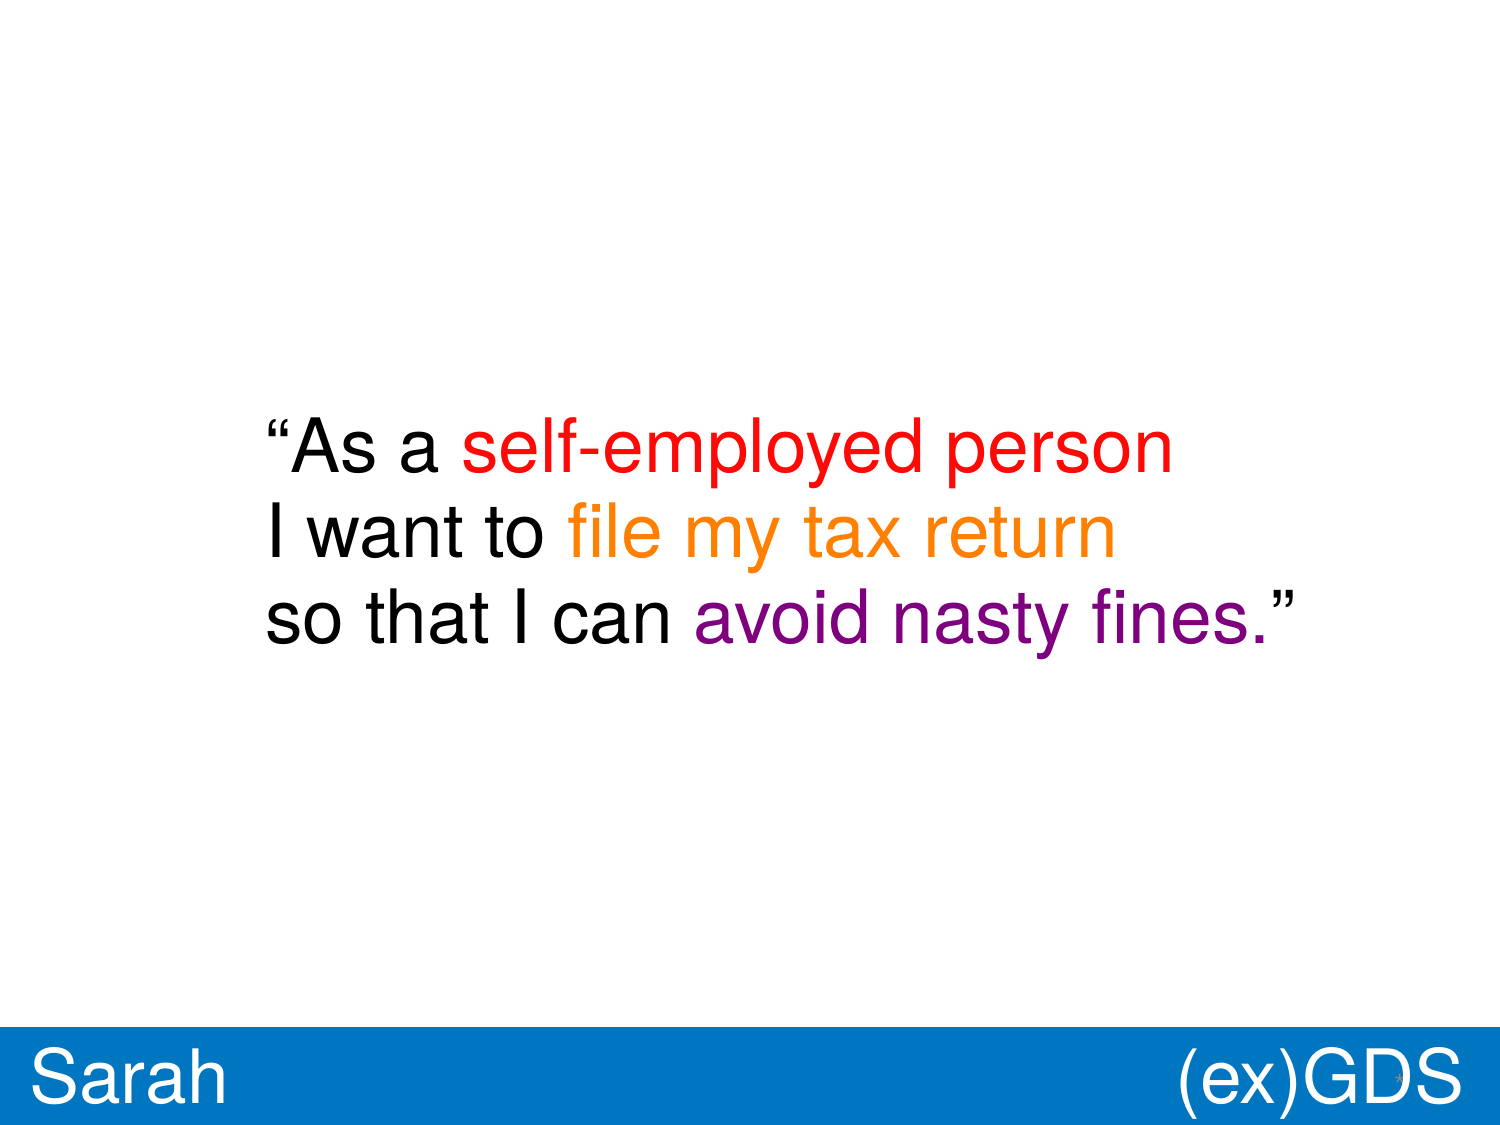

“As a self-employed person
I want to file my tax return
so that I can avoid nasty fines.”

Sarah
(ex)GDS
GDS

Paul
*
*